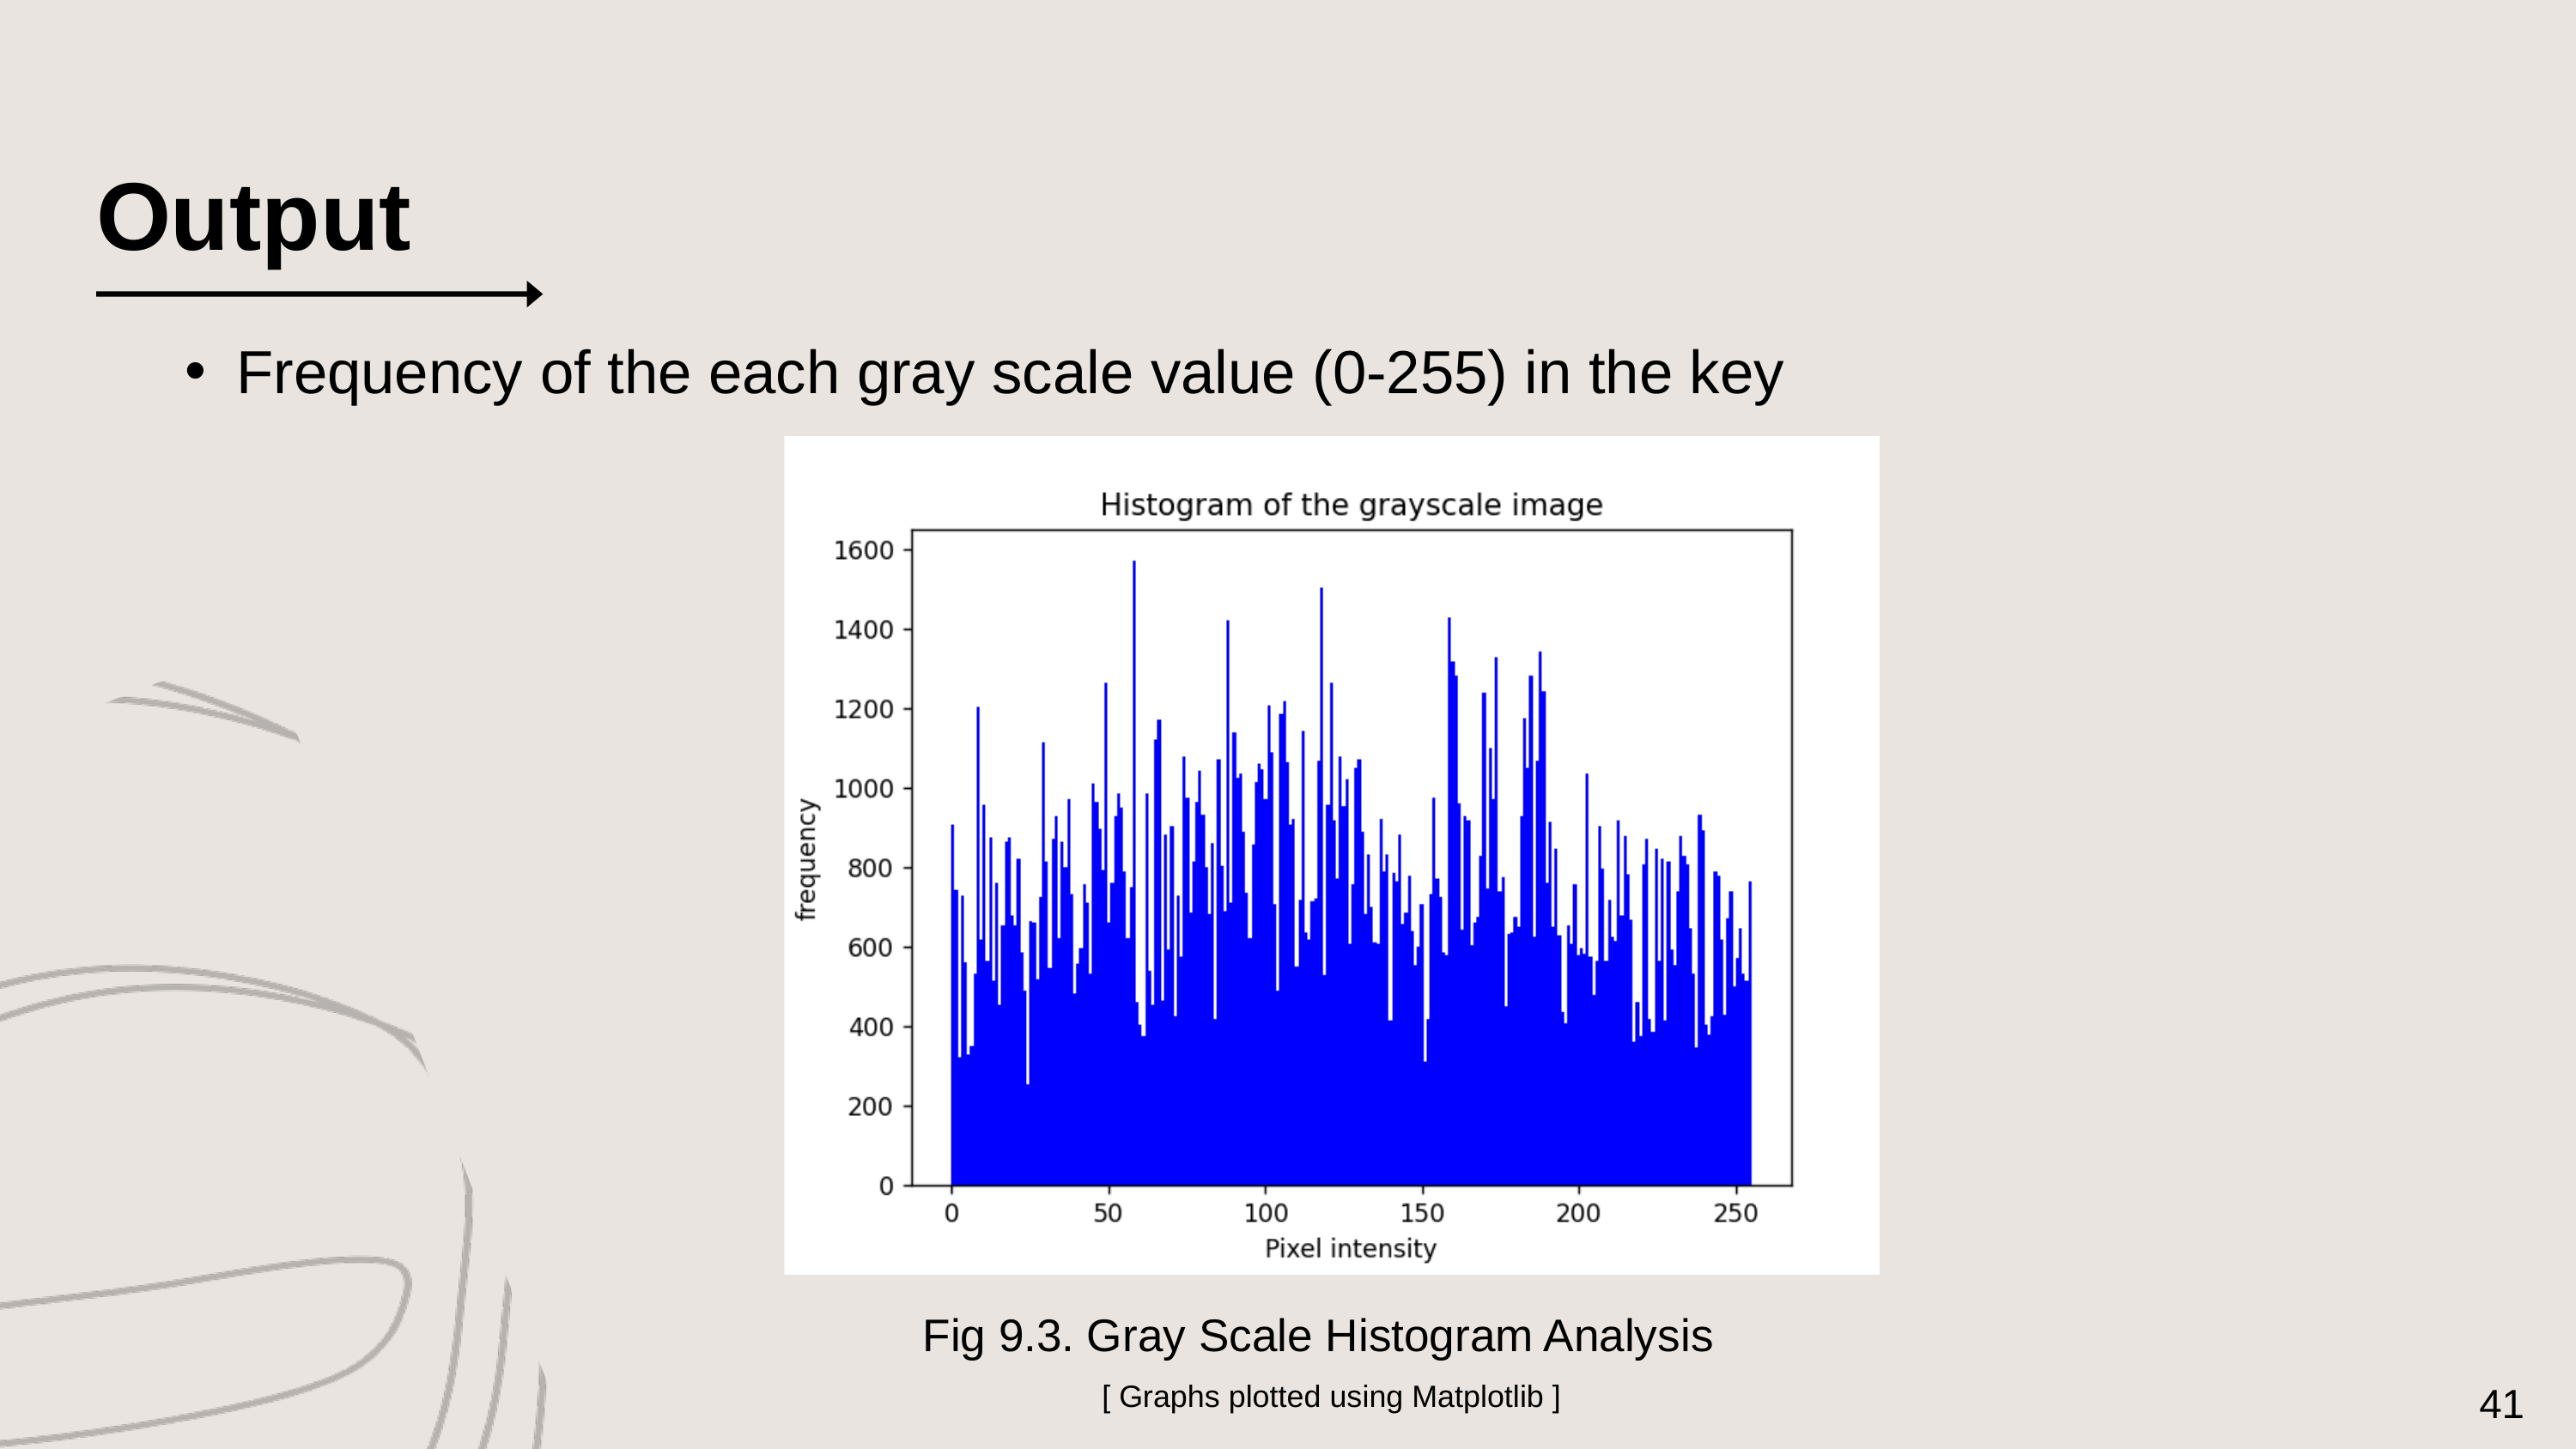

Output

Frequency of the each gray scale value (0-255) in the key

Fig 9.3. Gray Scale Histogram Analysis
41
[ Graphs plotted using Matplotlib ]